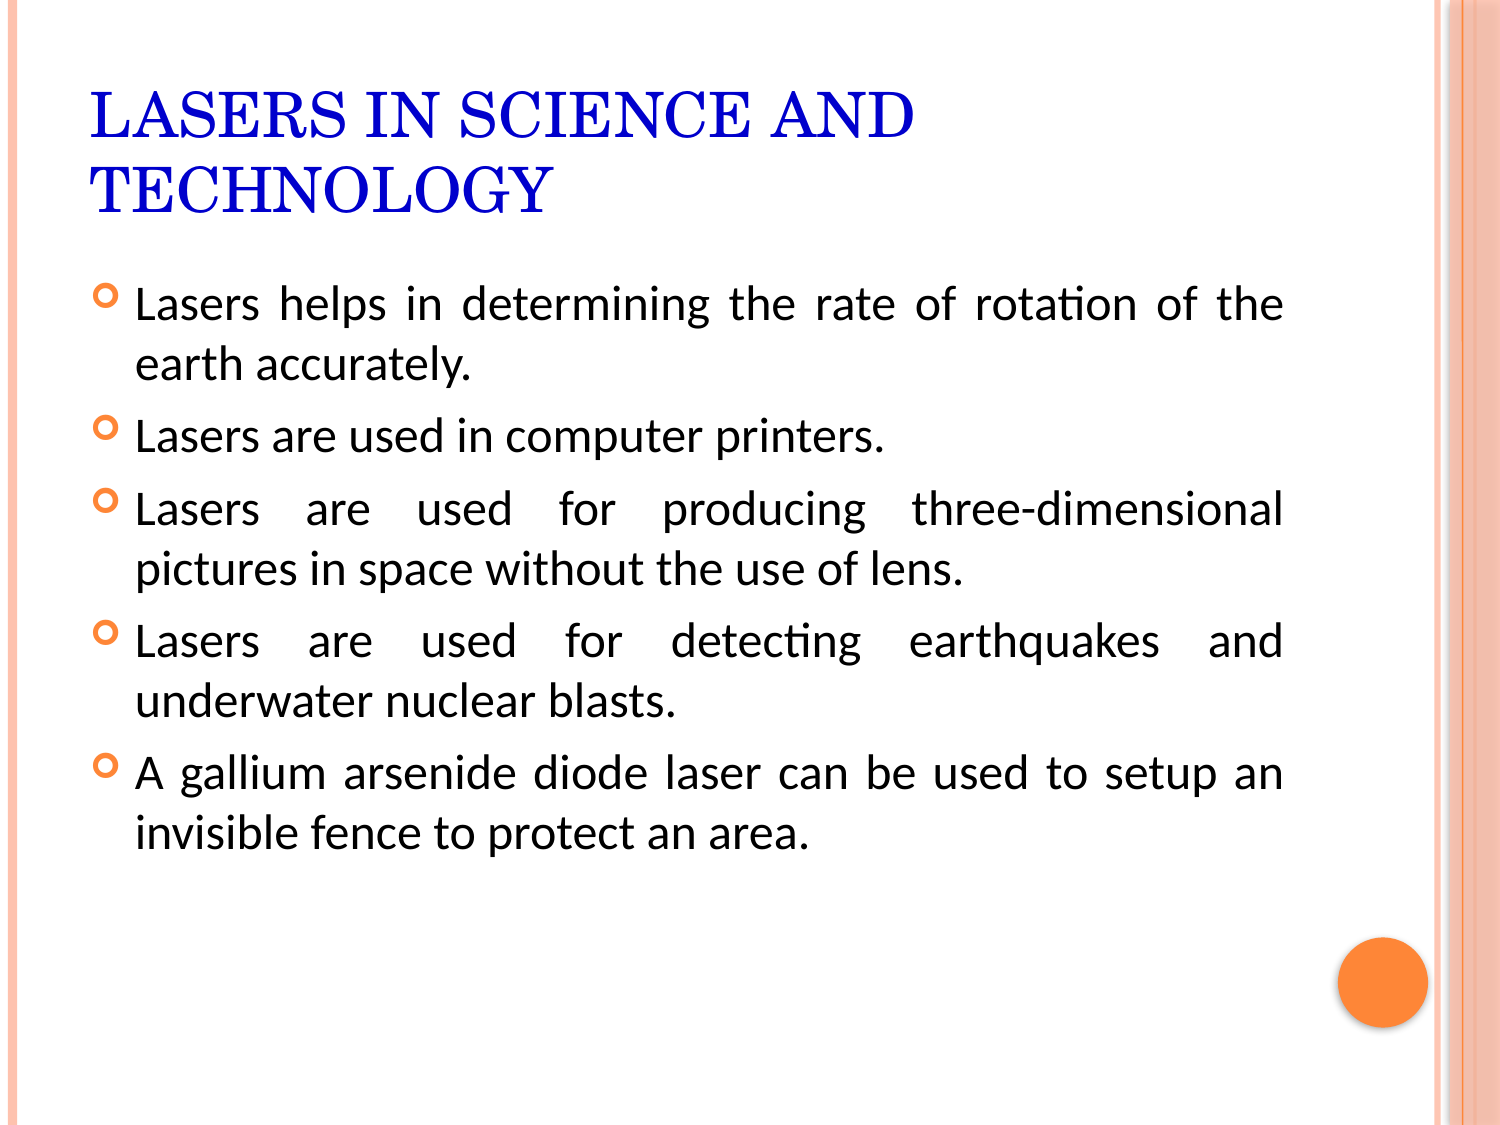

# Lasers in Science and Technology
Lasers helps in determining the rate of rotation of the earth accurately.
Lasers are used in computer printers.
Lasers are used for producing three-dimensional pictures in space without the use of lens.
Lasers are used for detecting earthquakes and underwater nuclear blasts.
A gallium arsenide diode laser can be used to setup an invisible fence to protect an area.